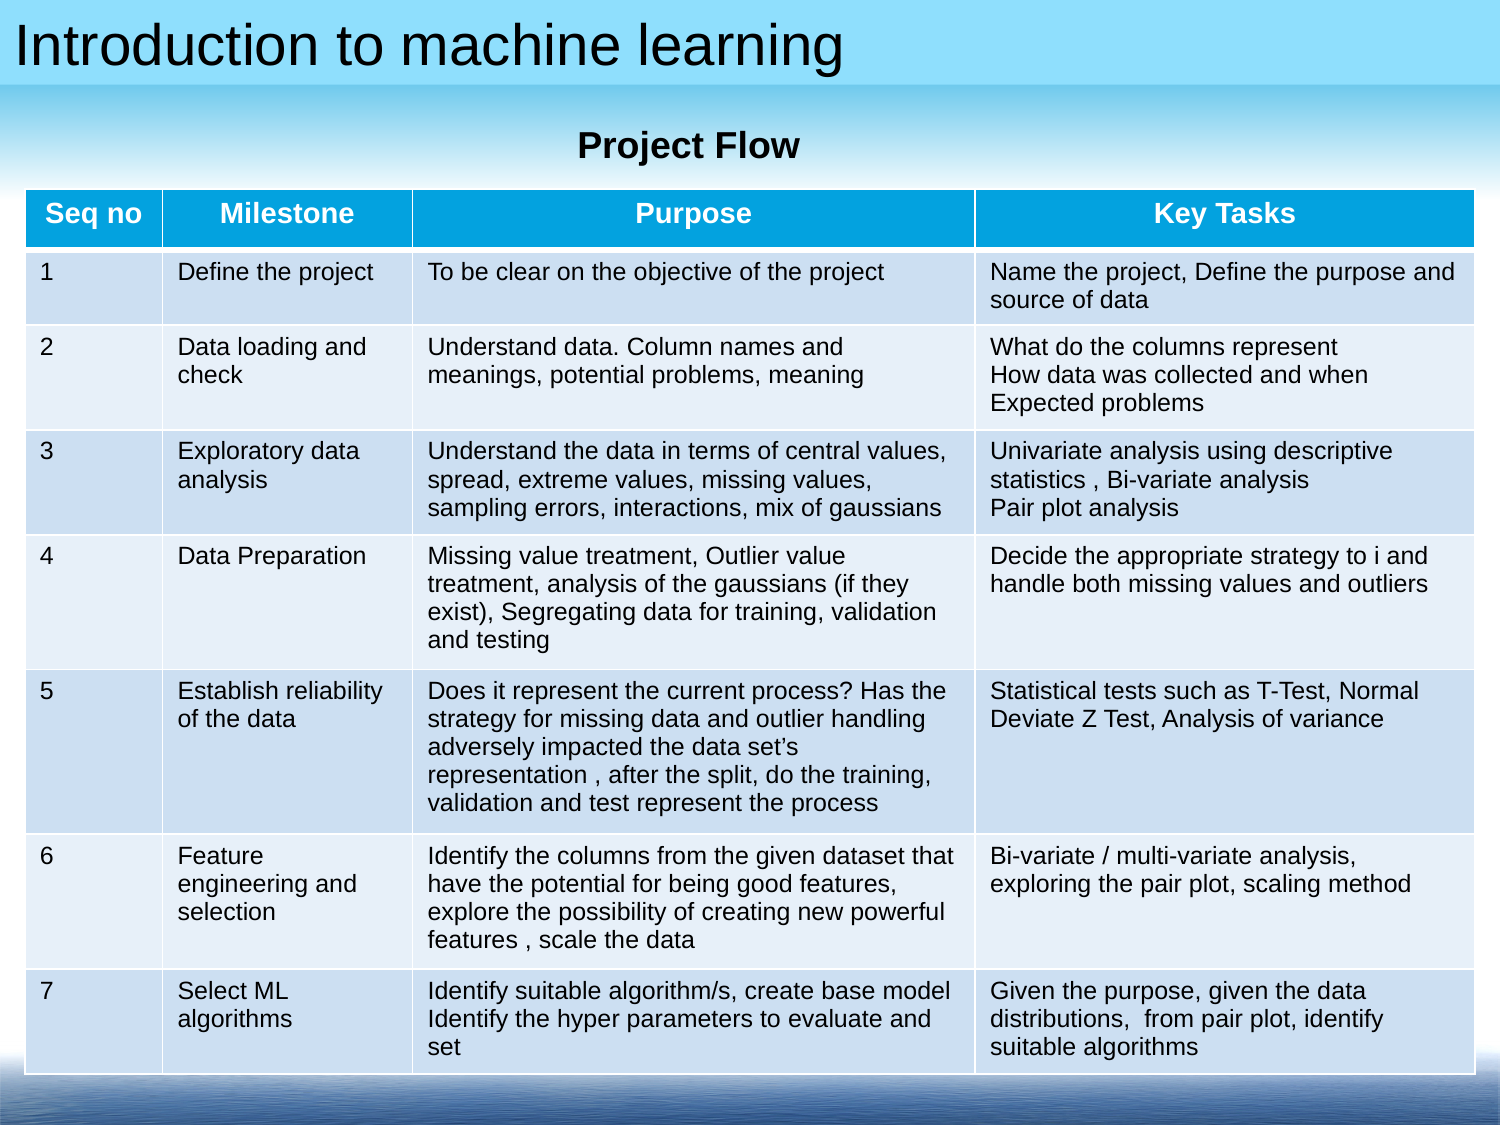

Project Flow

| Seq no | Milestone | Purpose | Key Tasks |
| --- | --- | --- | --- |
| 1 | Define the project | To be clear on the objective of the project | Name the project, Define the purpose and source of data |
| 2 | Data loading and check | Understand data. Column names and meanings, potential problems, meaning | What do the columns represent How data was collected and when Expected problems |
| 3 | Exploratory data analysis | Understand the data in terms of central values, spread, extreme values, missing values, sampling errors, interactions, mix of gaussians | Univariate analysis using descriptive statistics , Bi-variate analysis Pair plot analysis |
| 4 | Data Preparation | Missing value treatment, Outlier value treatment, analysis of the gaussians (if they exist), Segregating data for training, validation and testing | Decide the appropriate strategy to i and handle both missing values and outliers |
| 5 | Establish reliability of the data | Does it represent the current process? Has the strategy for missing data and outlier handling adversely impacted the data set’s representation , after the split, do the training, validation and test represent the process | Statistical tests such as T-Test, Normal Deviate Z Test, Analysis of variance |
| 6 | Feature engineering and selection | Identify the columns from the given dataset that have the potential for being good features, explore the possibility of creating new powerful features , scale the data | Bi-variate / multi-variate analysis, exploring the pair plot, scaling method |
| 7 | Select ML algorithms | Identify suitable algorithm/s, create base model Identify the hyper parameters to evaluate and set | Given the purpose, given the data distributions, from pair plot, identify suitable algorithms |

Exploratory data analysis
Feature engineering and selection
Compare several machine learning models on a performance metric
Perform hyperparameter tuning on the best model
Evaluate the best model on the testing set
Interpret the model results
Draw conclusions and document work